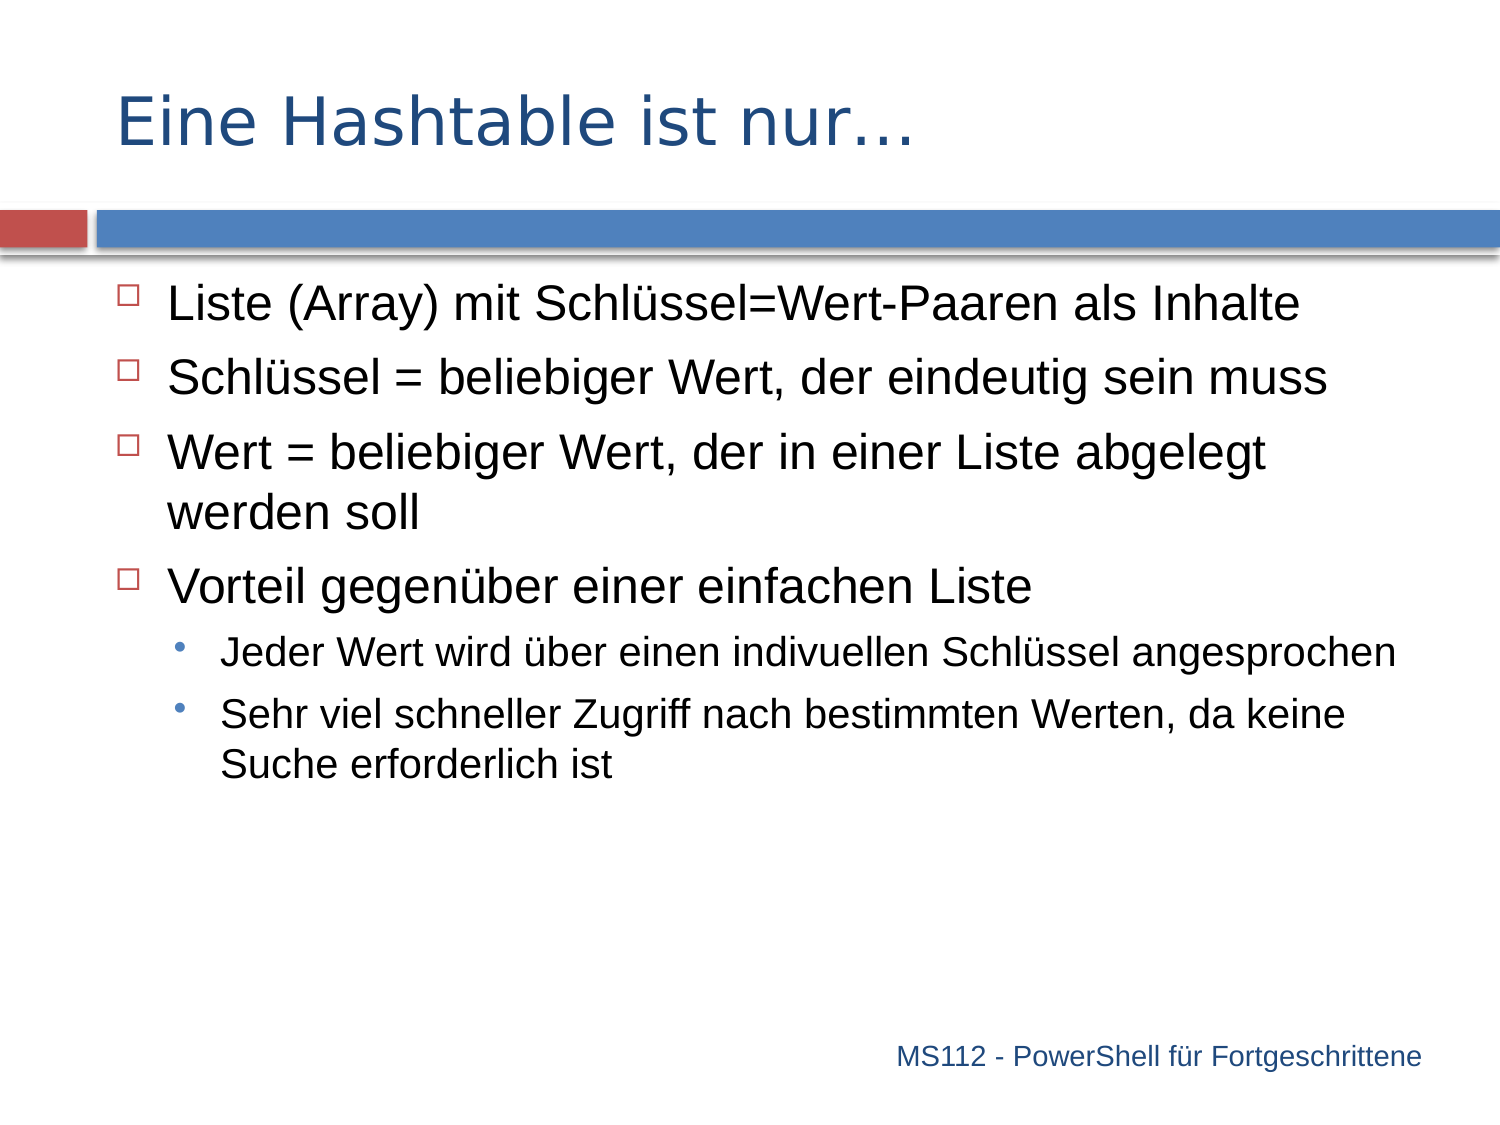

# Eine Hashtable ist nur…
Liste (Array) mit Schlüssel=Wert-Paaren als Inhalte
Schlüssel = beliebiger Wert, der eindeutig sein muss
Wert = beliebiger Wert, der in einer Liste abgelegt werden soll
Vorteil gegenüber einer einfachen Liste
Jeder Wert wird über einen indivuellen Schlüssel angesprochen
Sehr viel schneller Zugriff nach bestimmten Werten, da keine Suche erforderlich ist
MS112 - PowerShell für Fortgeschrittene